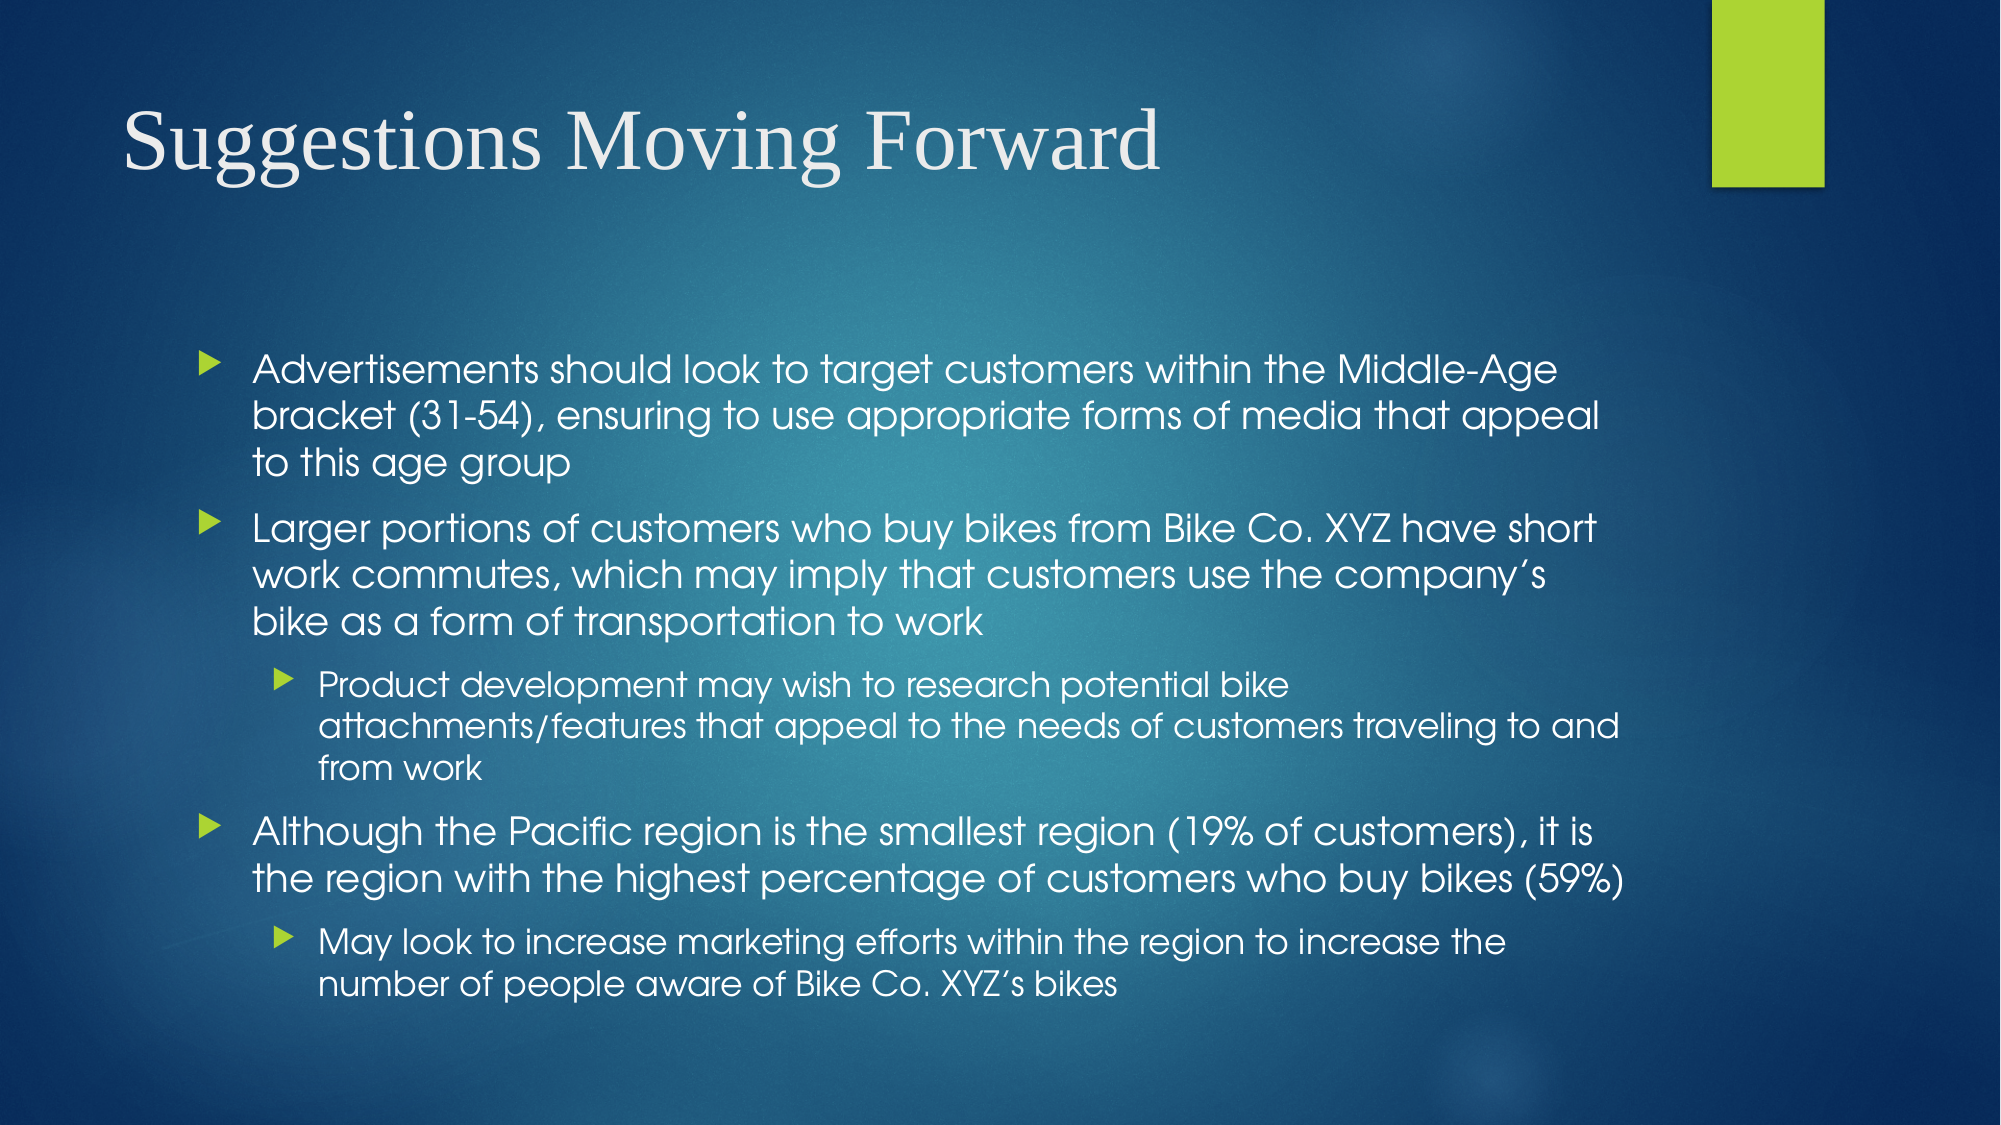

# Suggestions Moving Forward
Advertisements should look to target customers within the Middle-Age bracket (31-54), ensuring to use appropriate forms of media that appeal to this age group
Larger portions of customers who buy bikes from Bike Co. XYZ have short work commutes, which may imply that customers use the company’s bike as a form of transportation to work
Product development may wish to research potential bike attachments/features that appeal to the needs of customers traveling to and from work
Although the Pacific region is the smallest region (19% of customers), it is the region with the highest percentage of customers who buy bikes (59%)
May look to increase marketing efforts within the region to increase the number of people aware of Bike Co. XYZ’s bikes